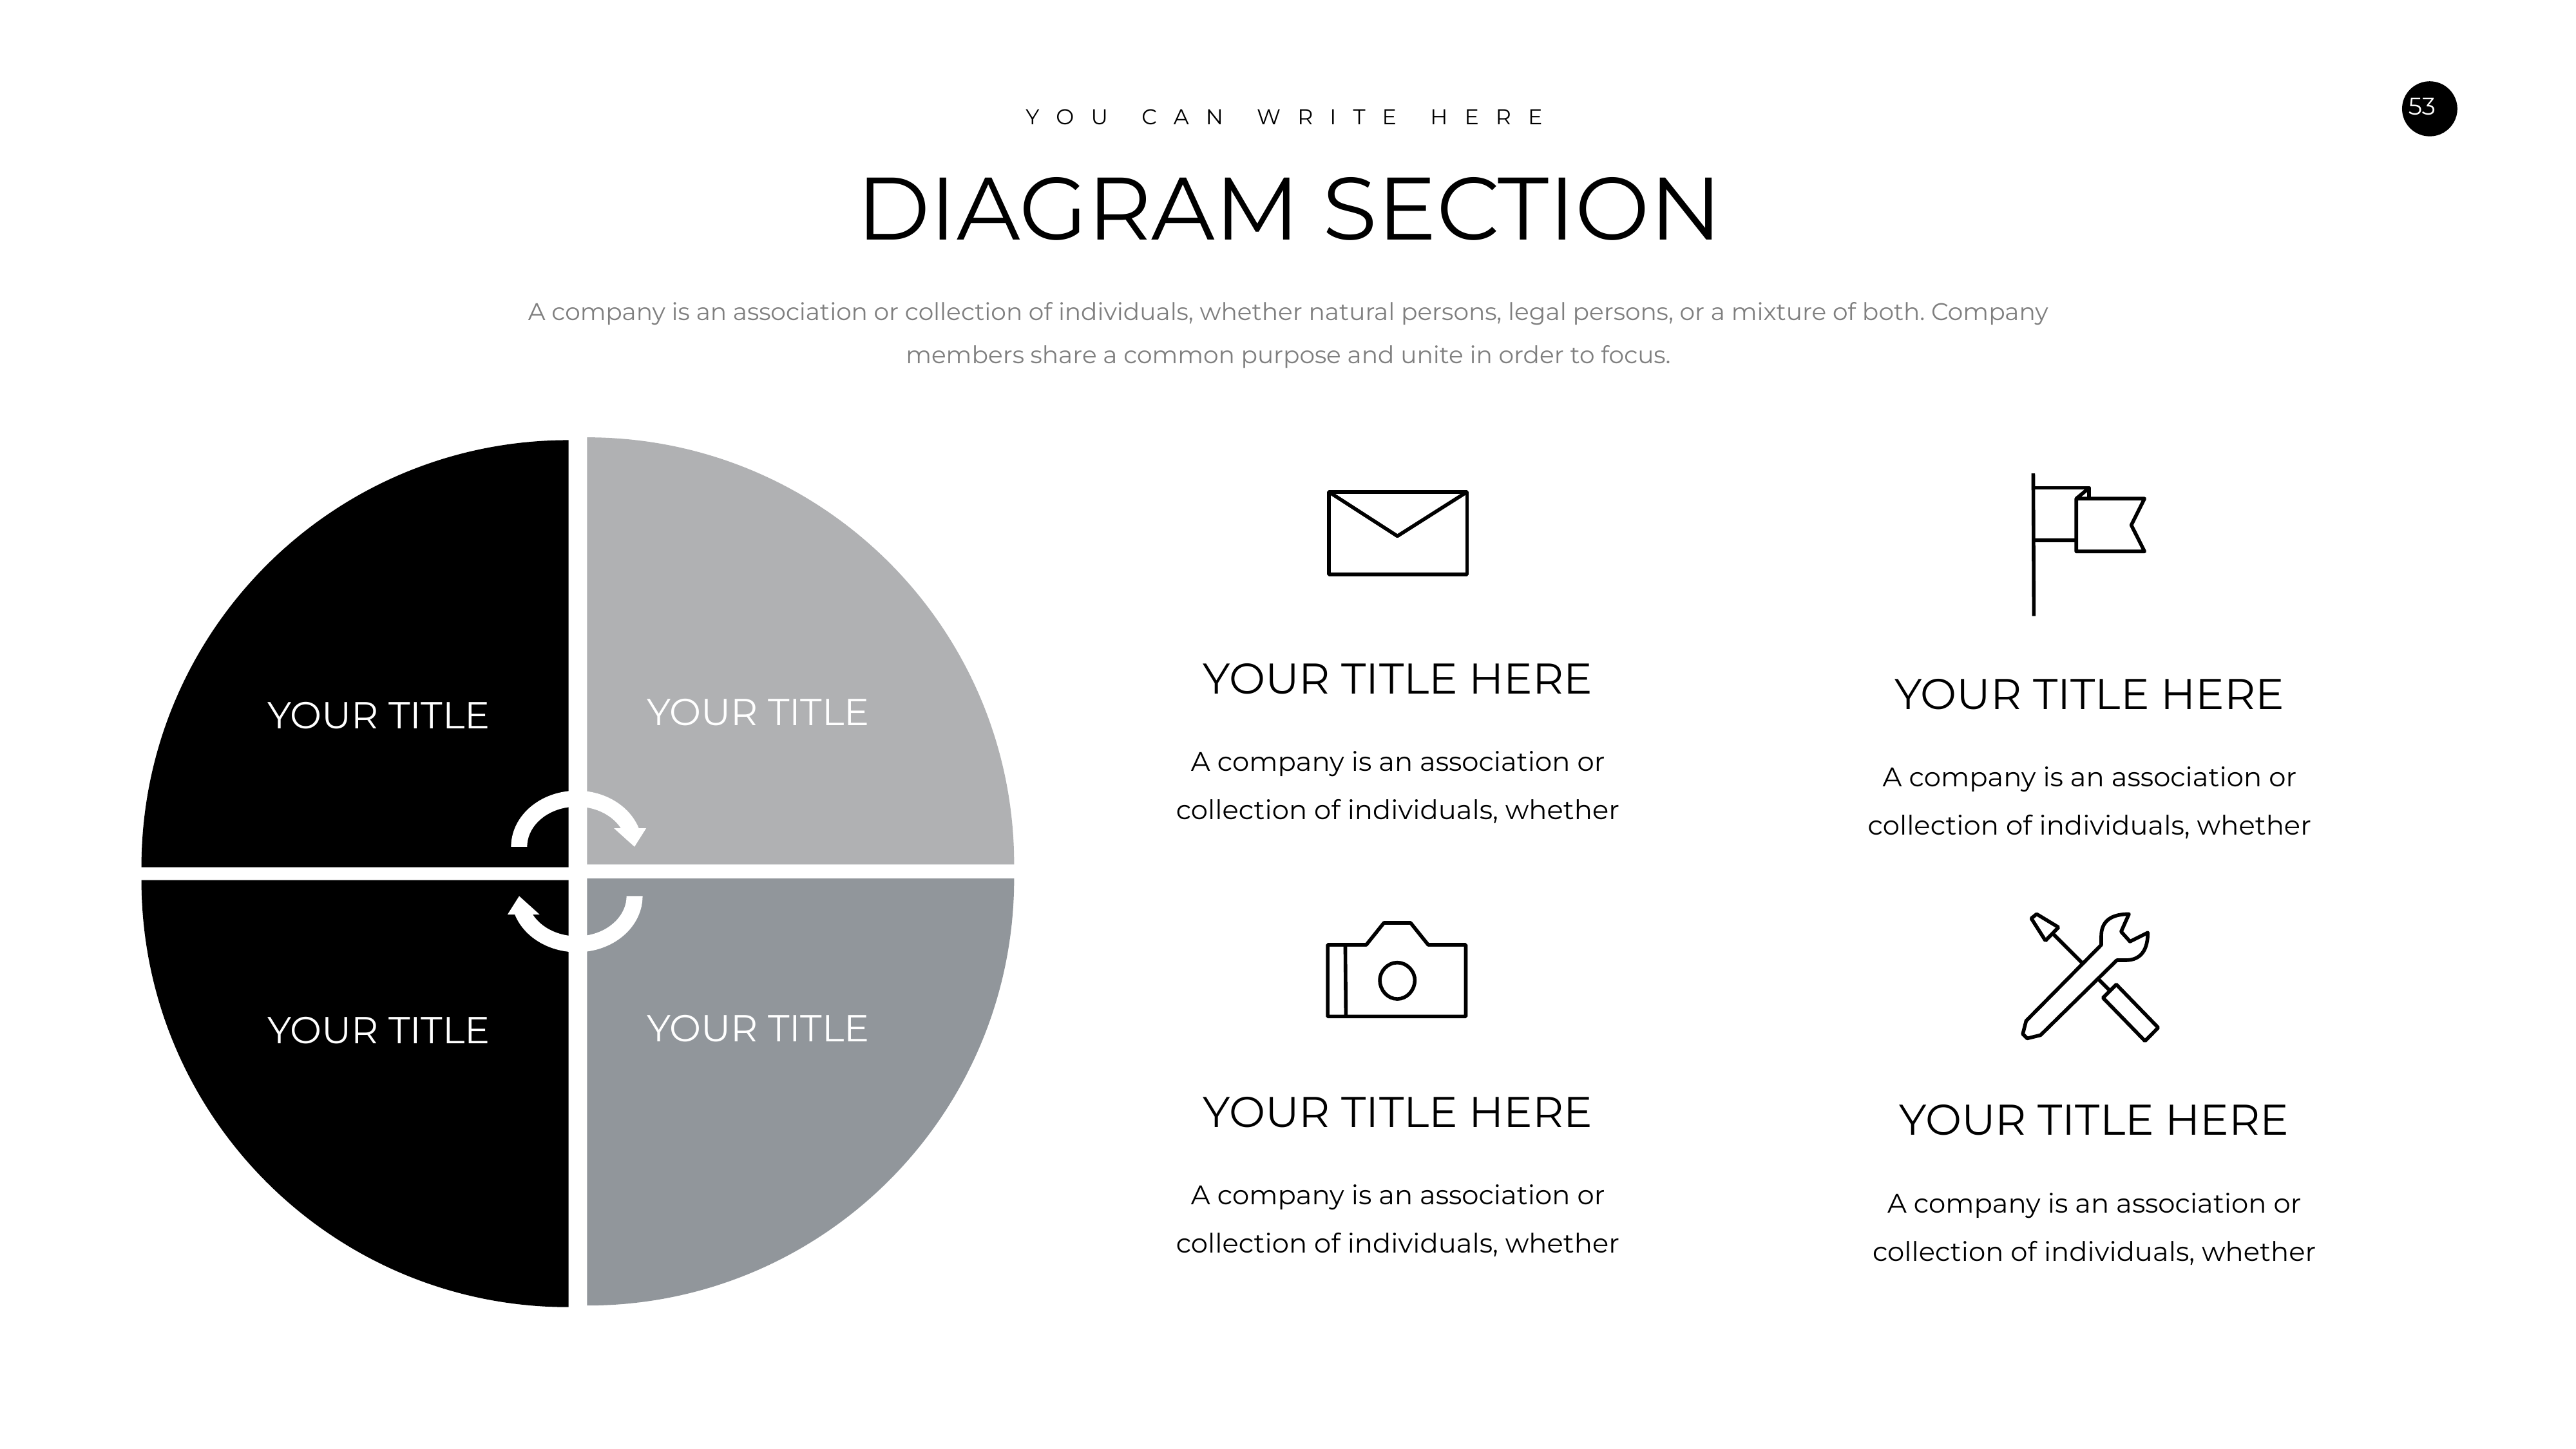

Y   O   U      C   A   N      W   R   I   T   E      H   E   R   E

DIAGRAM SECTION
A company is an association or collection of individuals, whether natural persons, legal persons, or a mixture of both. Company members share a common purpose and unite in order to focus.

YOUR TITLE
YOUR TITLE

YOUR TITLE
YOUR TITLE

YOUR TITLE HERE
A company is an association or collection of individuals, whether

YOUR TITLE HERE
A company is an association or collection of individuals, whether

YOUR TITLE HERE
A company is an association or collection of individuals, whether

YOUR TITLE HERE
A company is an association or collection of individuals, whether